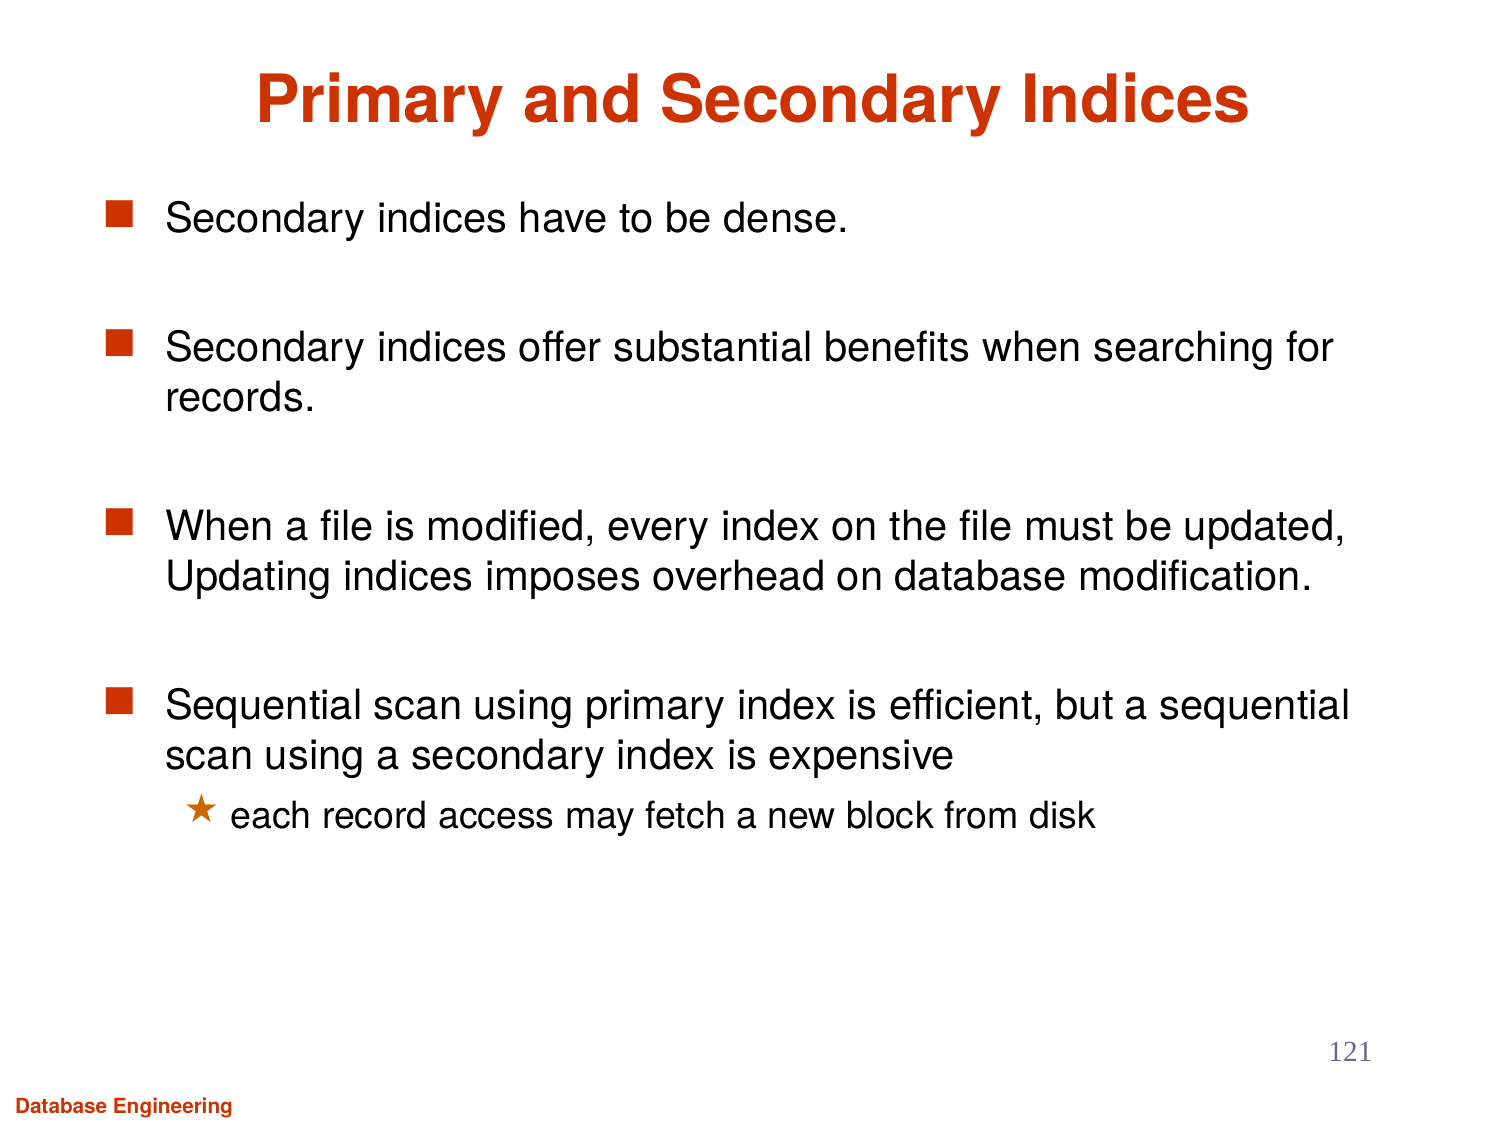

# Primary and Secondary Indices
Secondary indices have to be dense.

Secondary indices offer substantial benefits when searching for records.

When a file is modified, every index on the file must be updated, Updating indices imposes overhead on database modification.

Sequential scan using primary index is efficient, but a sequential scan using a secondary index is expensive
each record access may fetch a new block from disk
121